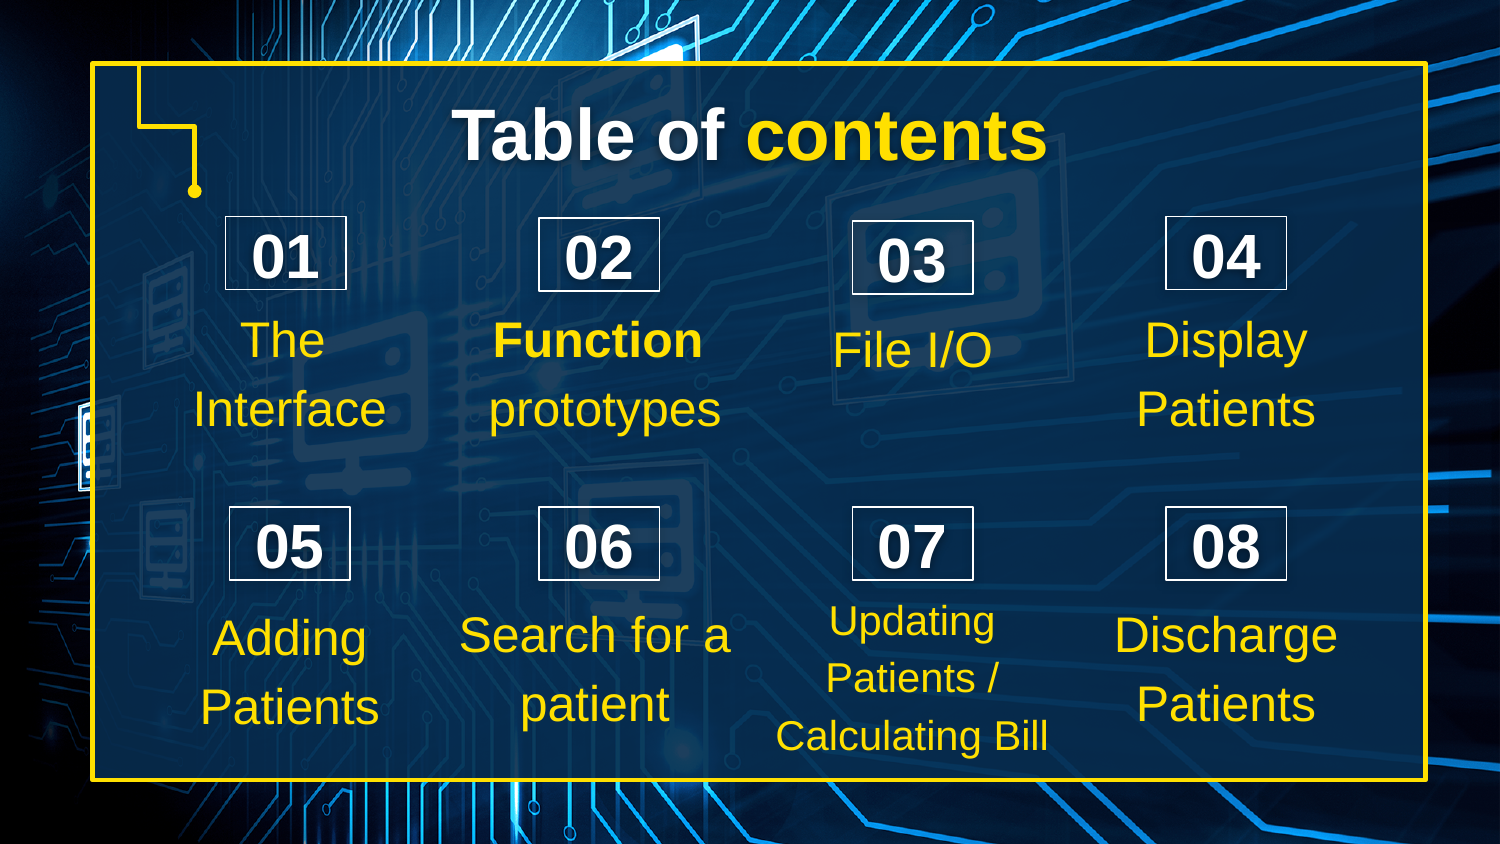

# Table of contents
01
04
02
03
The
Interface
Display Patients
Function
prototypes
File I/O
05
06
07
08
Updating Patients / Calculating Bill
Adding Patients
Search for a patient
Discharge Patients